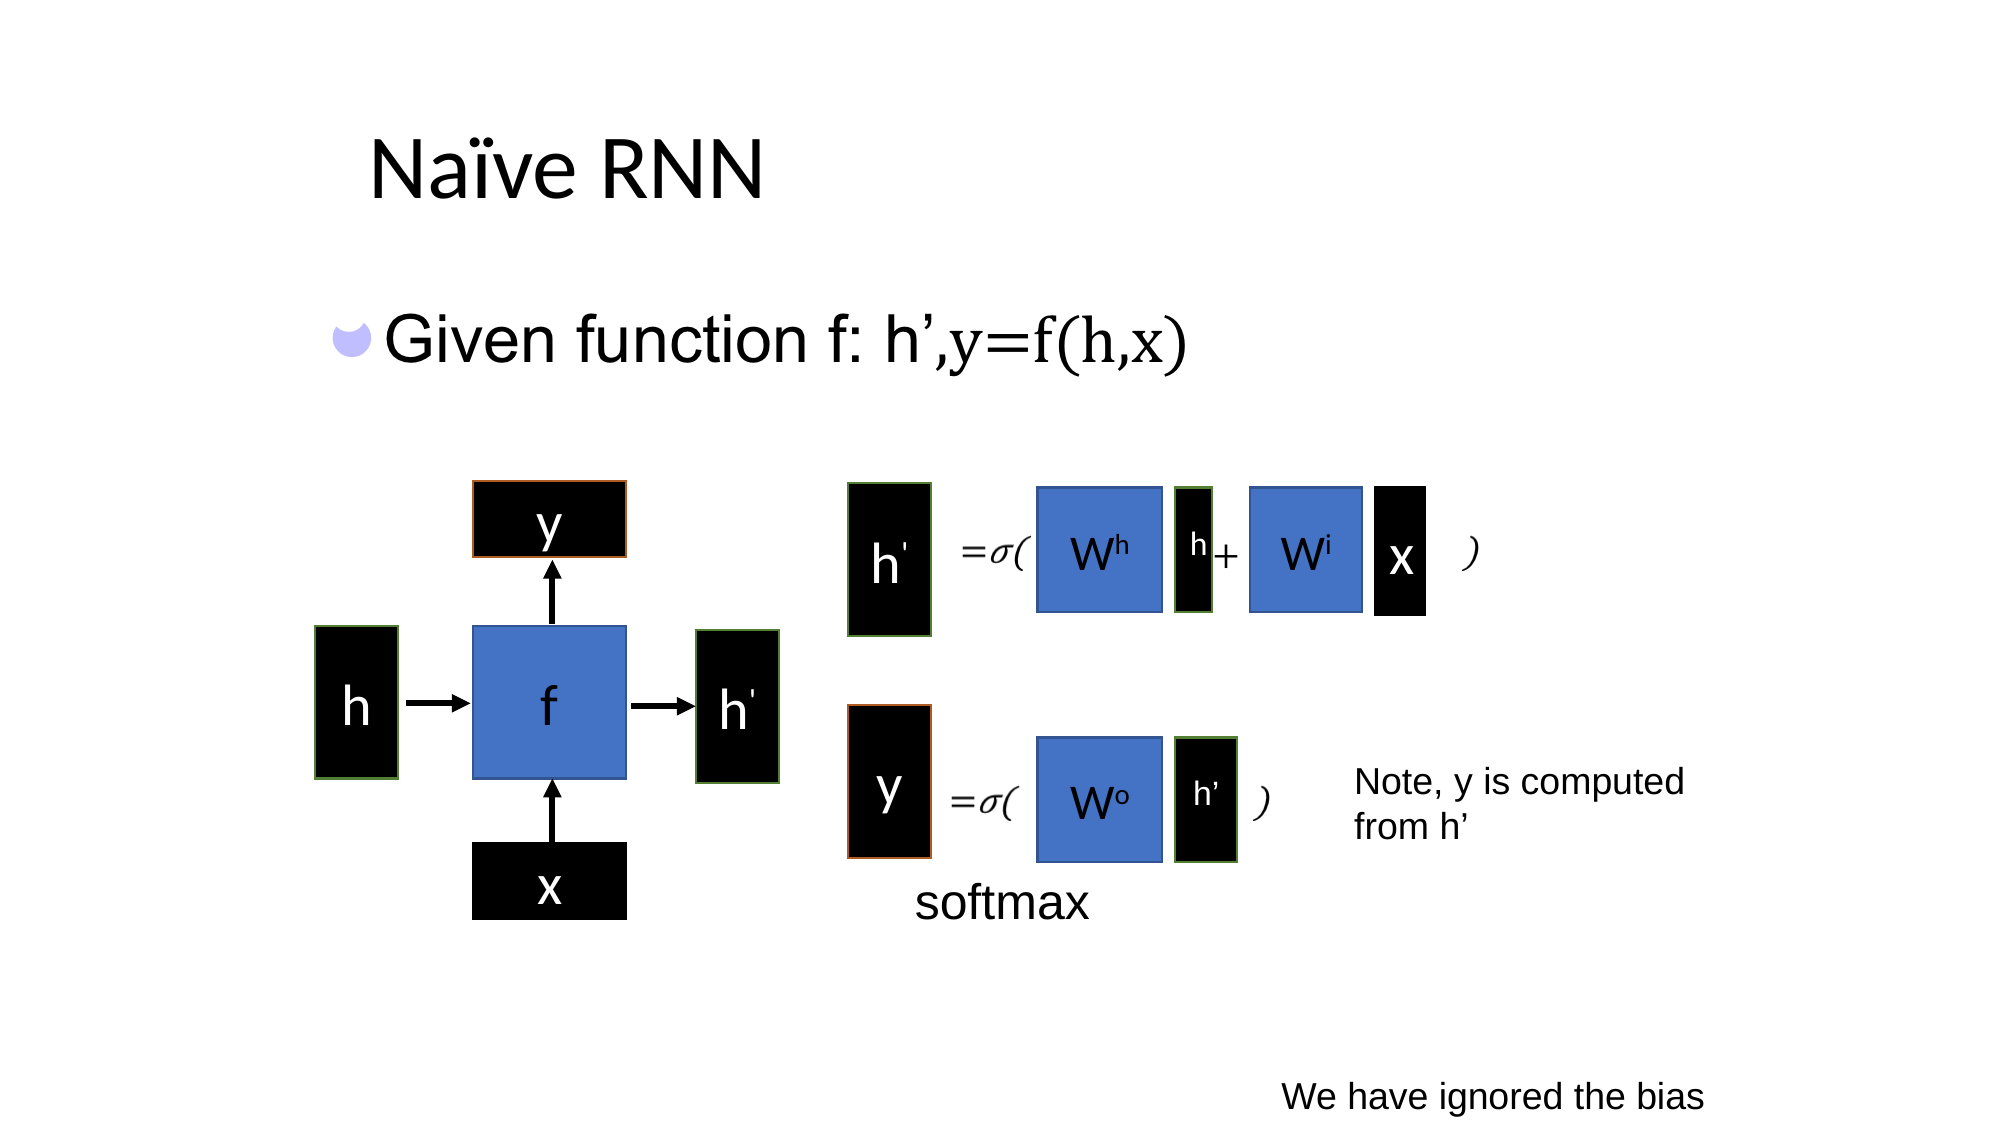

# Naïve RNN

y
h
f
h'
x
h'
Wh
h
Wi
x

y
Wo
h’
Note, y is computed
from h’

softmax
We have ignored the bias